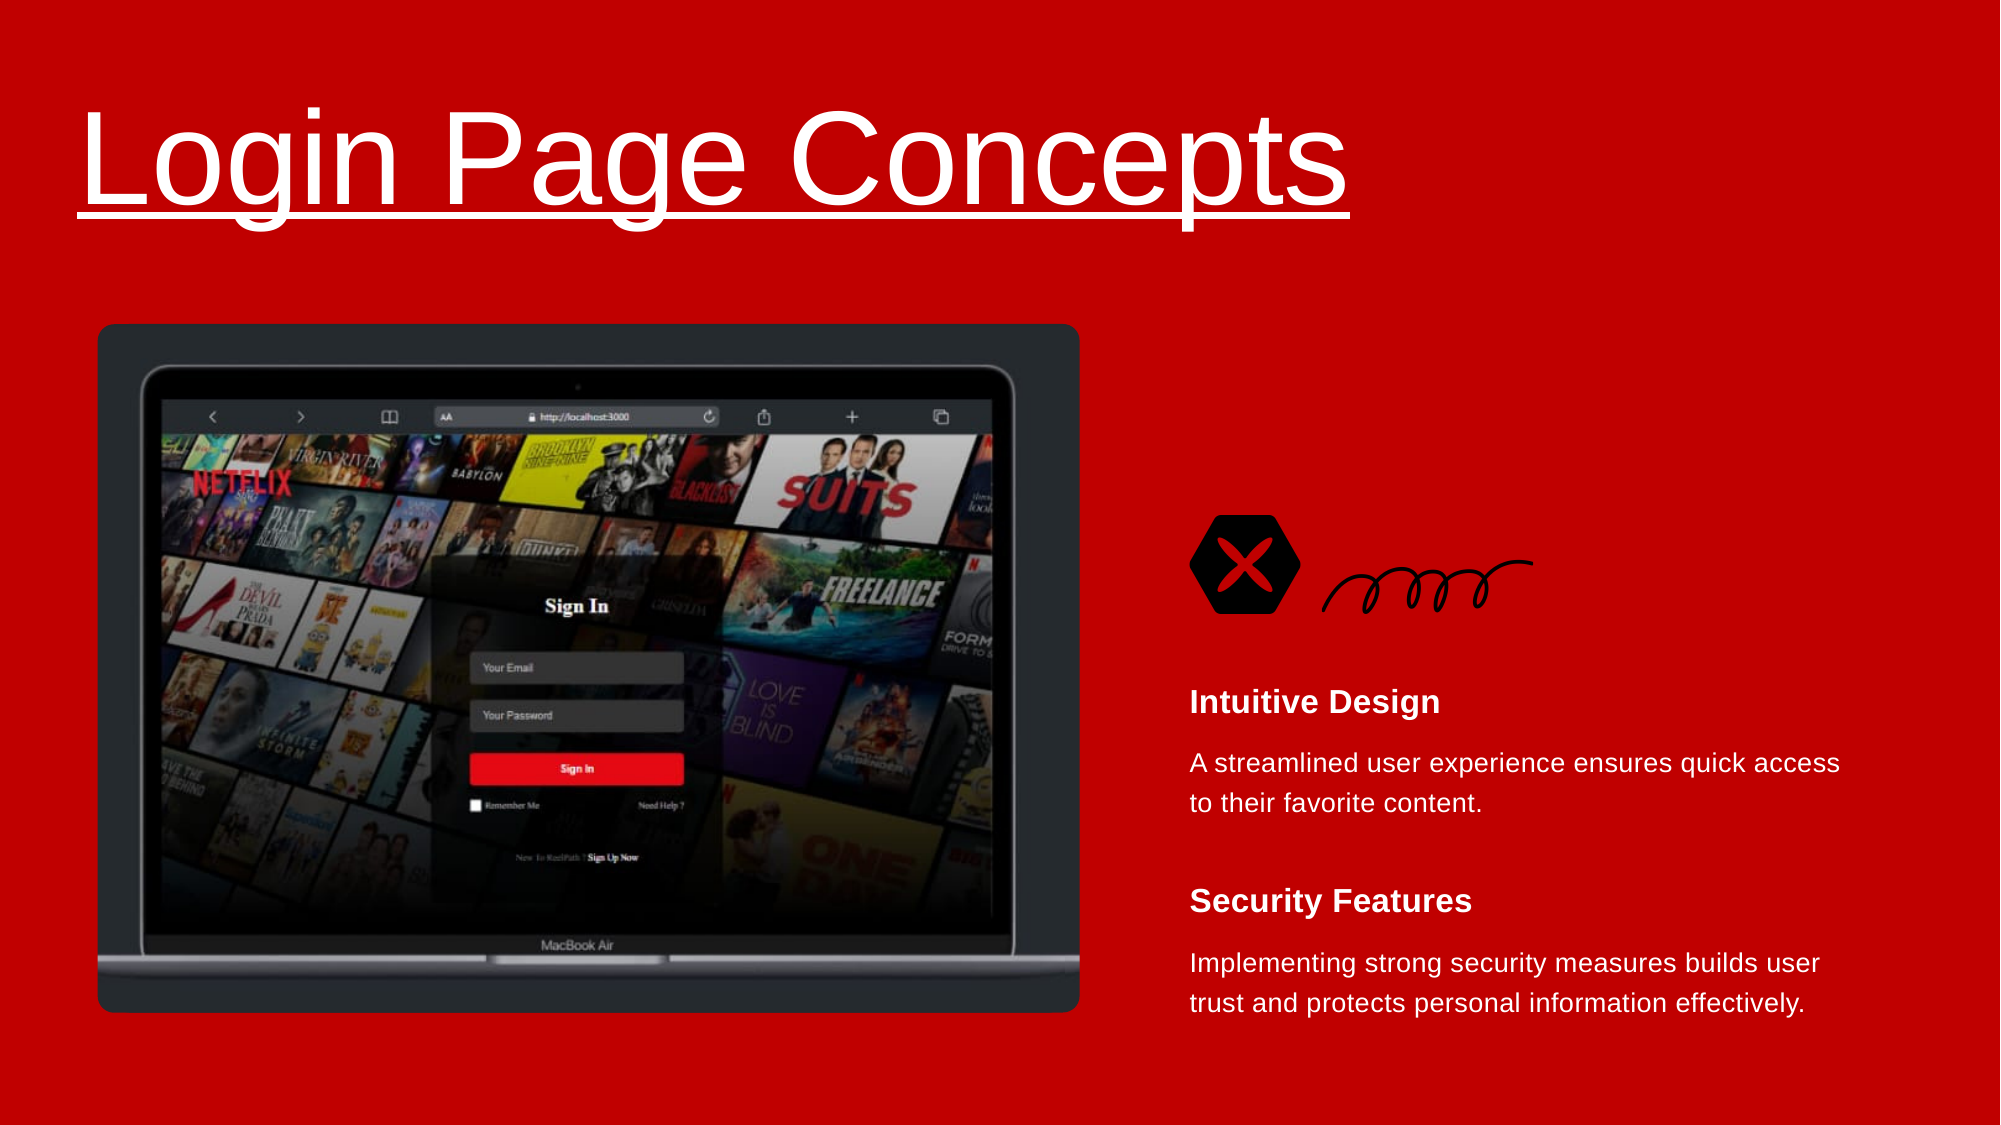

Login Page Concepts

Intuitive Design
A streamlined user experience ensures quick access to their favorite content.
Security Features
Implementing strong security measures builds user trust and protects personal information effectively.